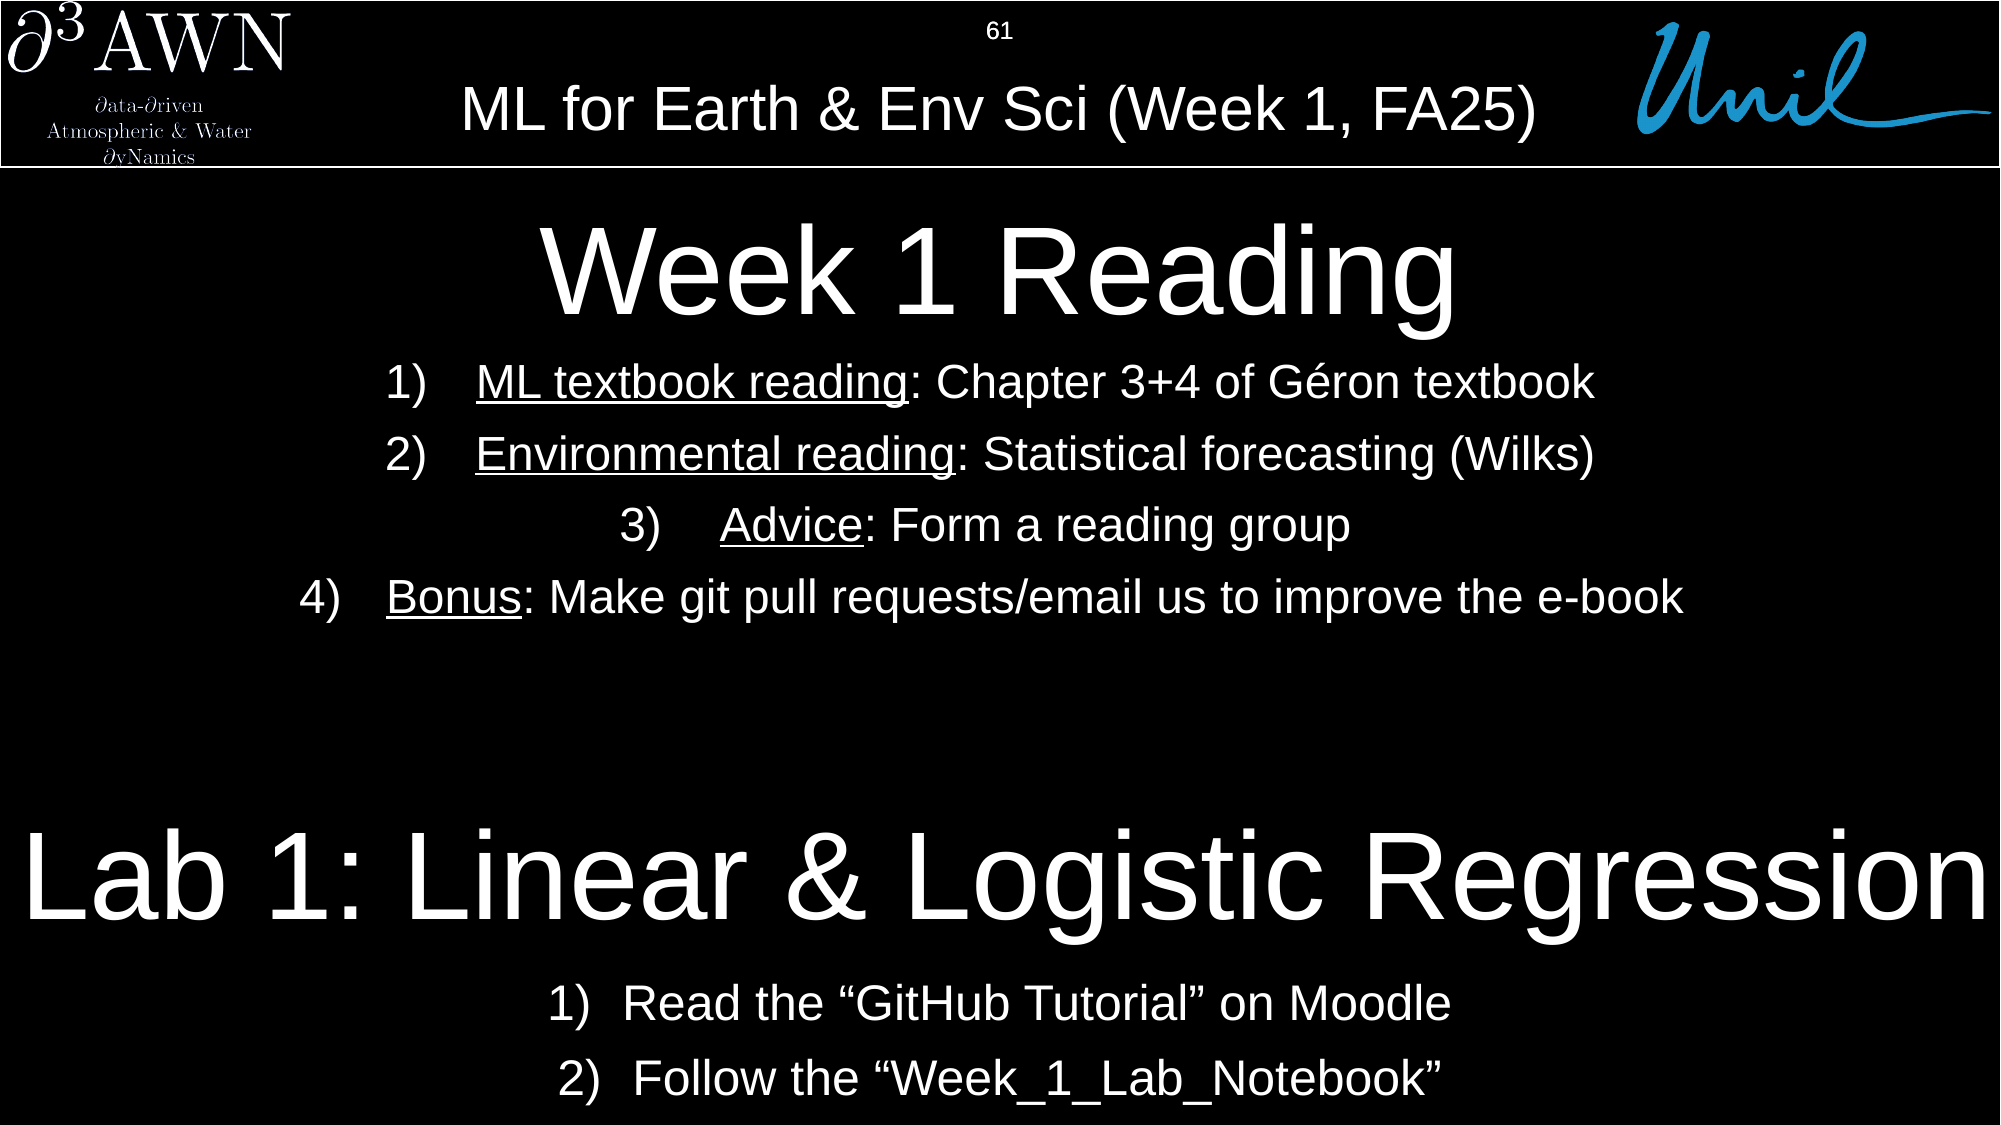

61
Week 1 Reading
ML textbook reading: Chapter 3+4 of Géron textbook
Environmental reading: Statistical forecasting (Wilks)
Advice: Form a reading group
Bonus: Make git pull requests/email us to improve the e-book

# Lab 1: Linear & Logistic Regression
Read the “GitHub Tutorial” on Moodle
Follow the “Week_1_Lab_Notebook”